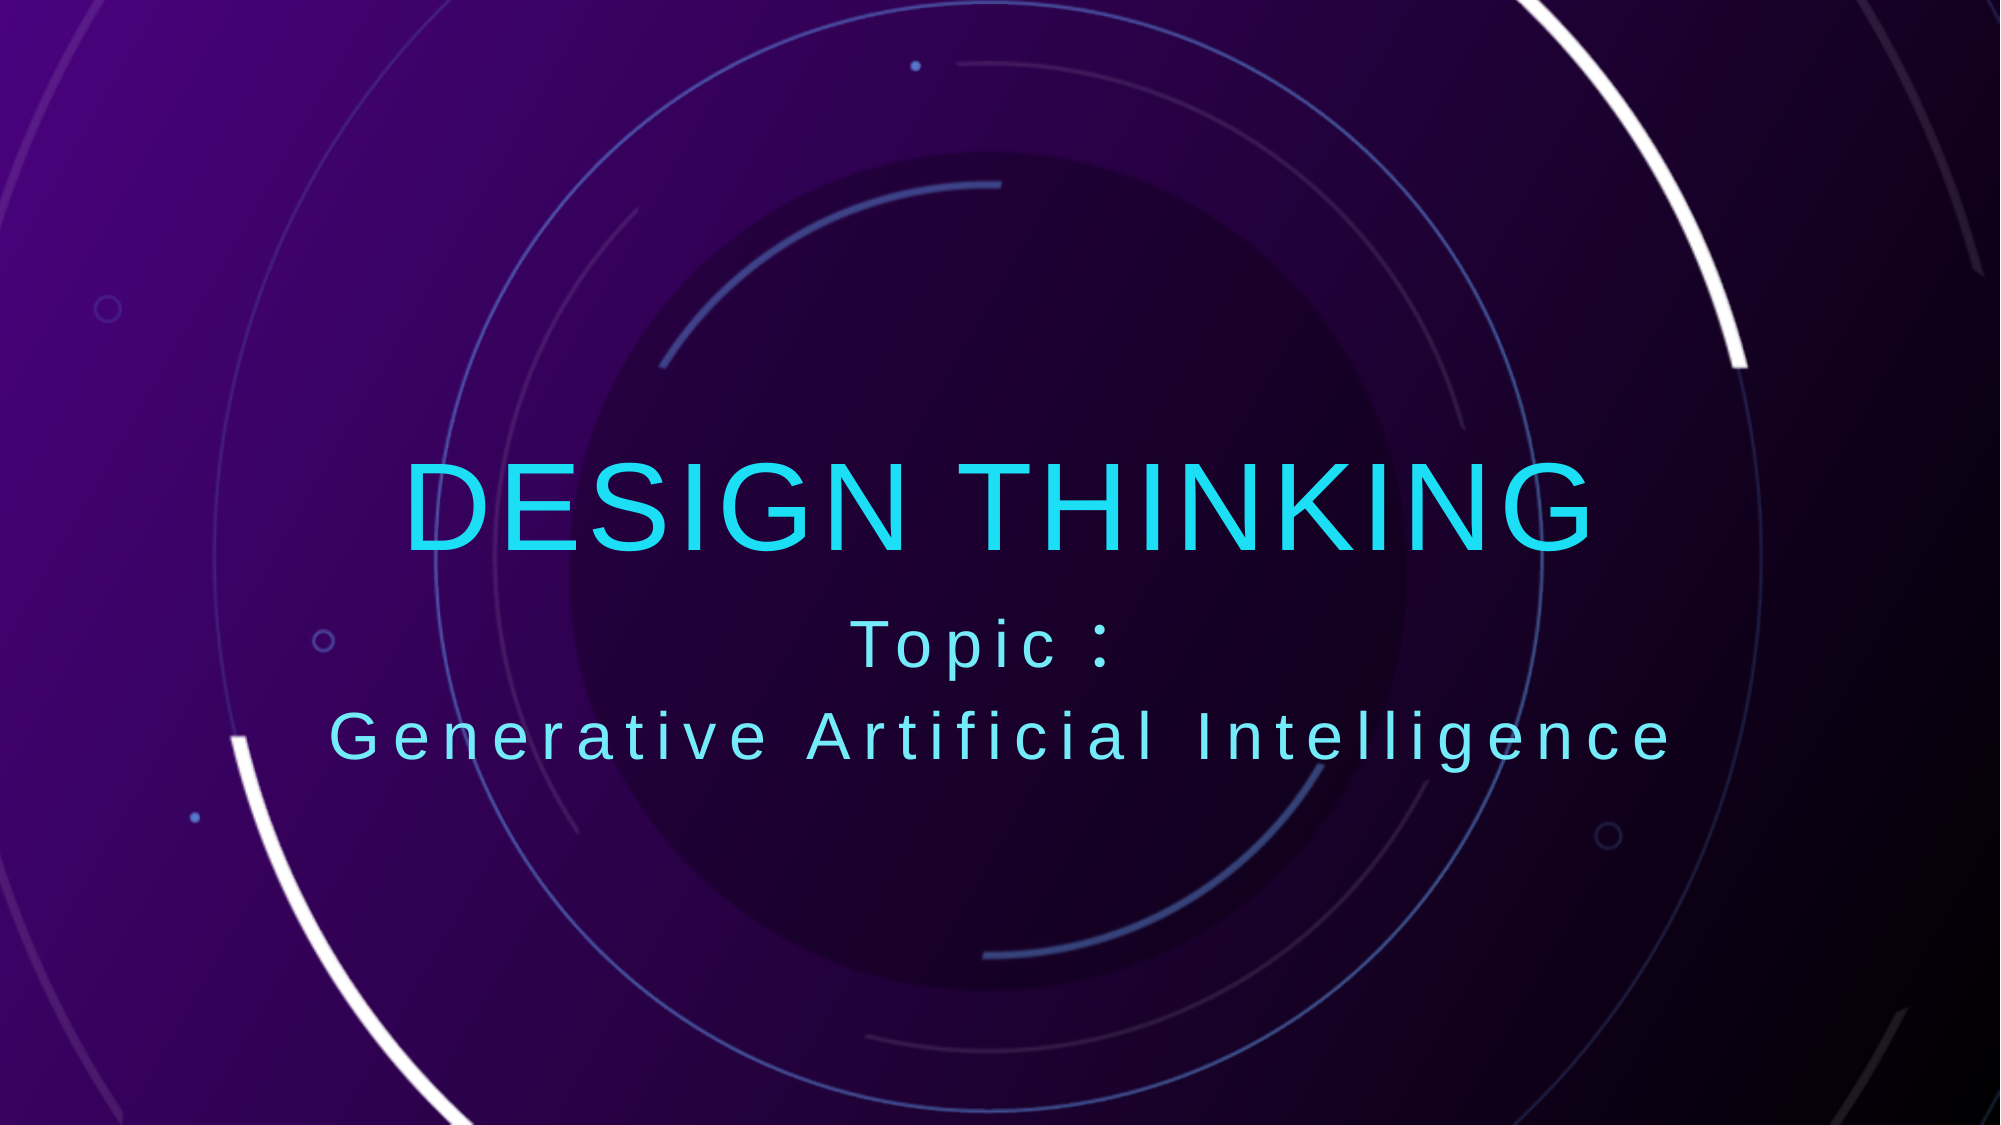

# Design Thinking
Topic：
Generative Artificial Intelligence